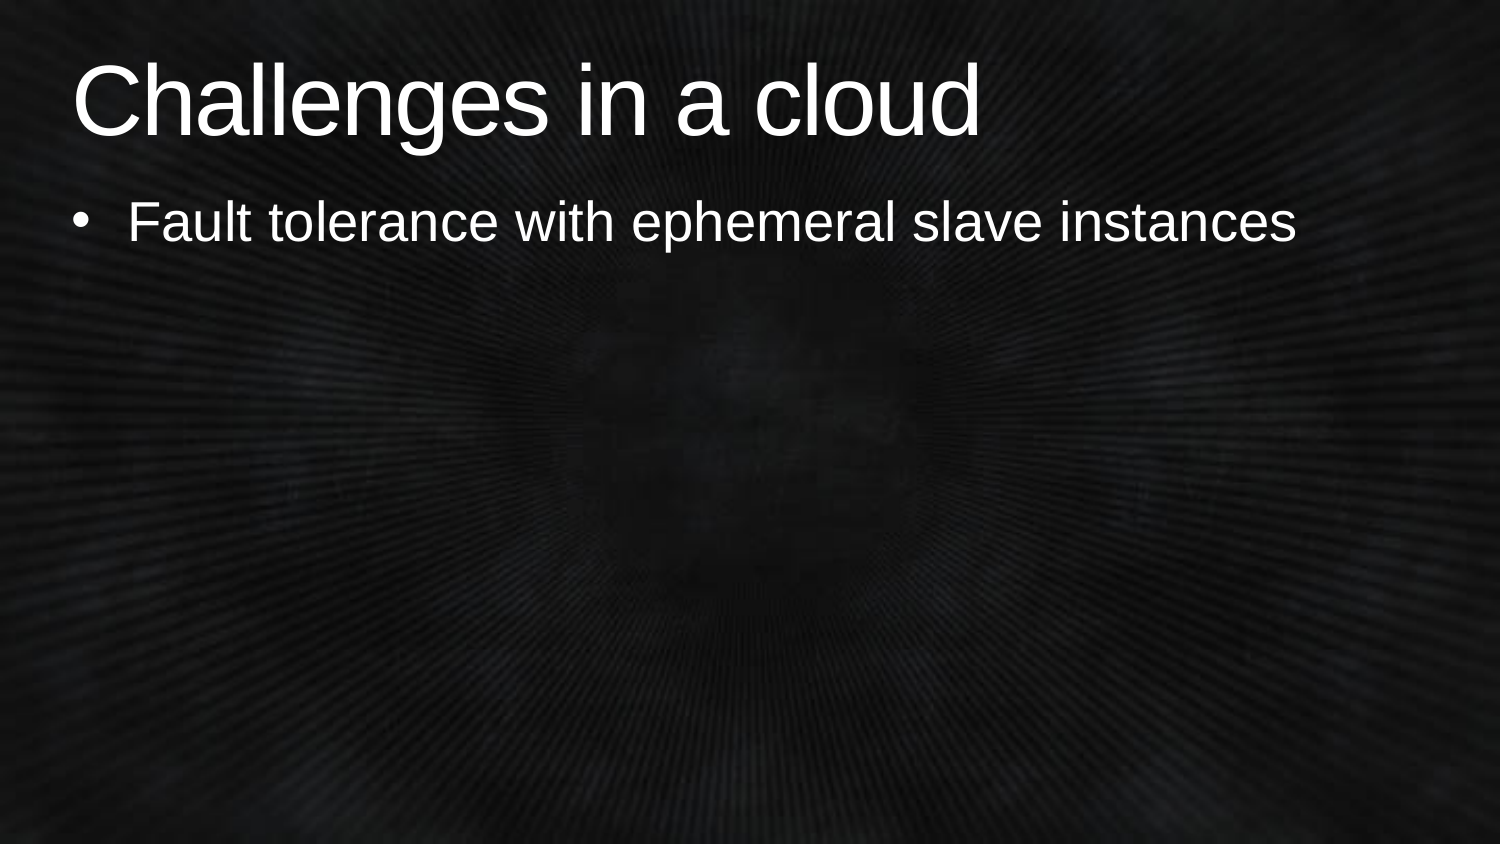

# Challenges in a cloud
Fault tolerance with ephemeral slave instances